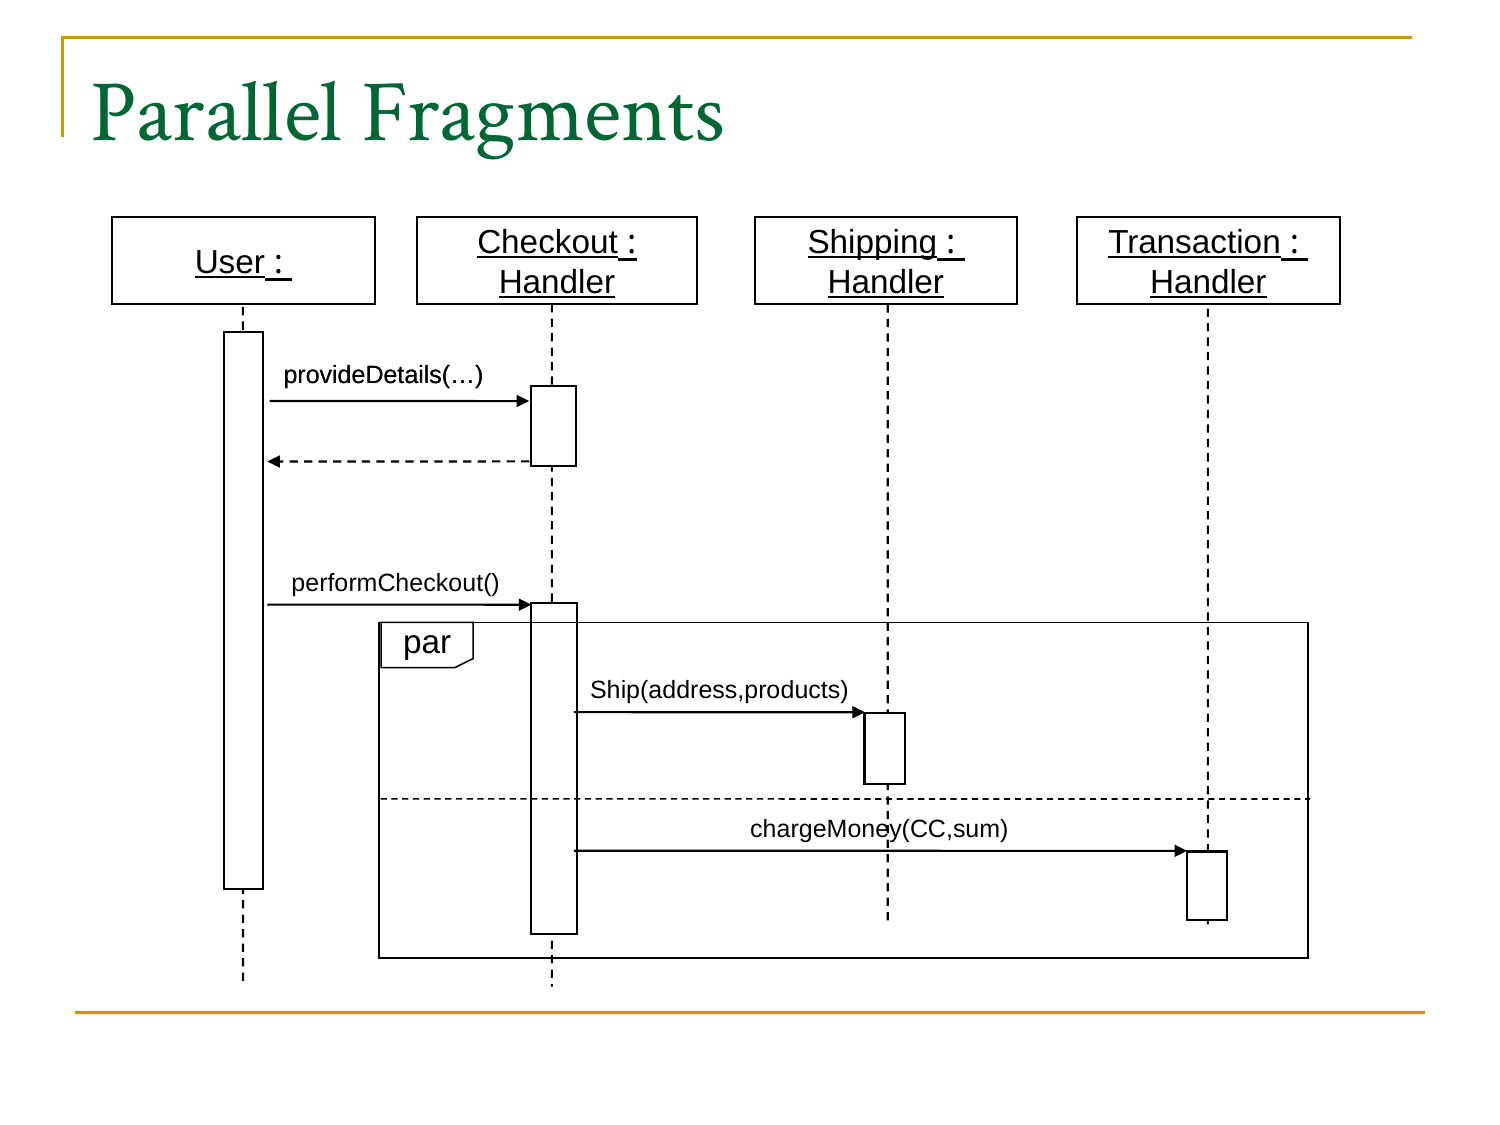

# Parallel Fragments
 : Transaction Handler
 : User
: Checkout Handler
 : Shipping Handler

provideDetails(…)
provideDetails(…)

performCheckout()

par

Ship(address,products)

chargeMoney(CC,sum)